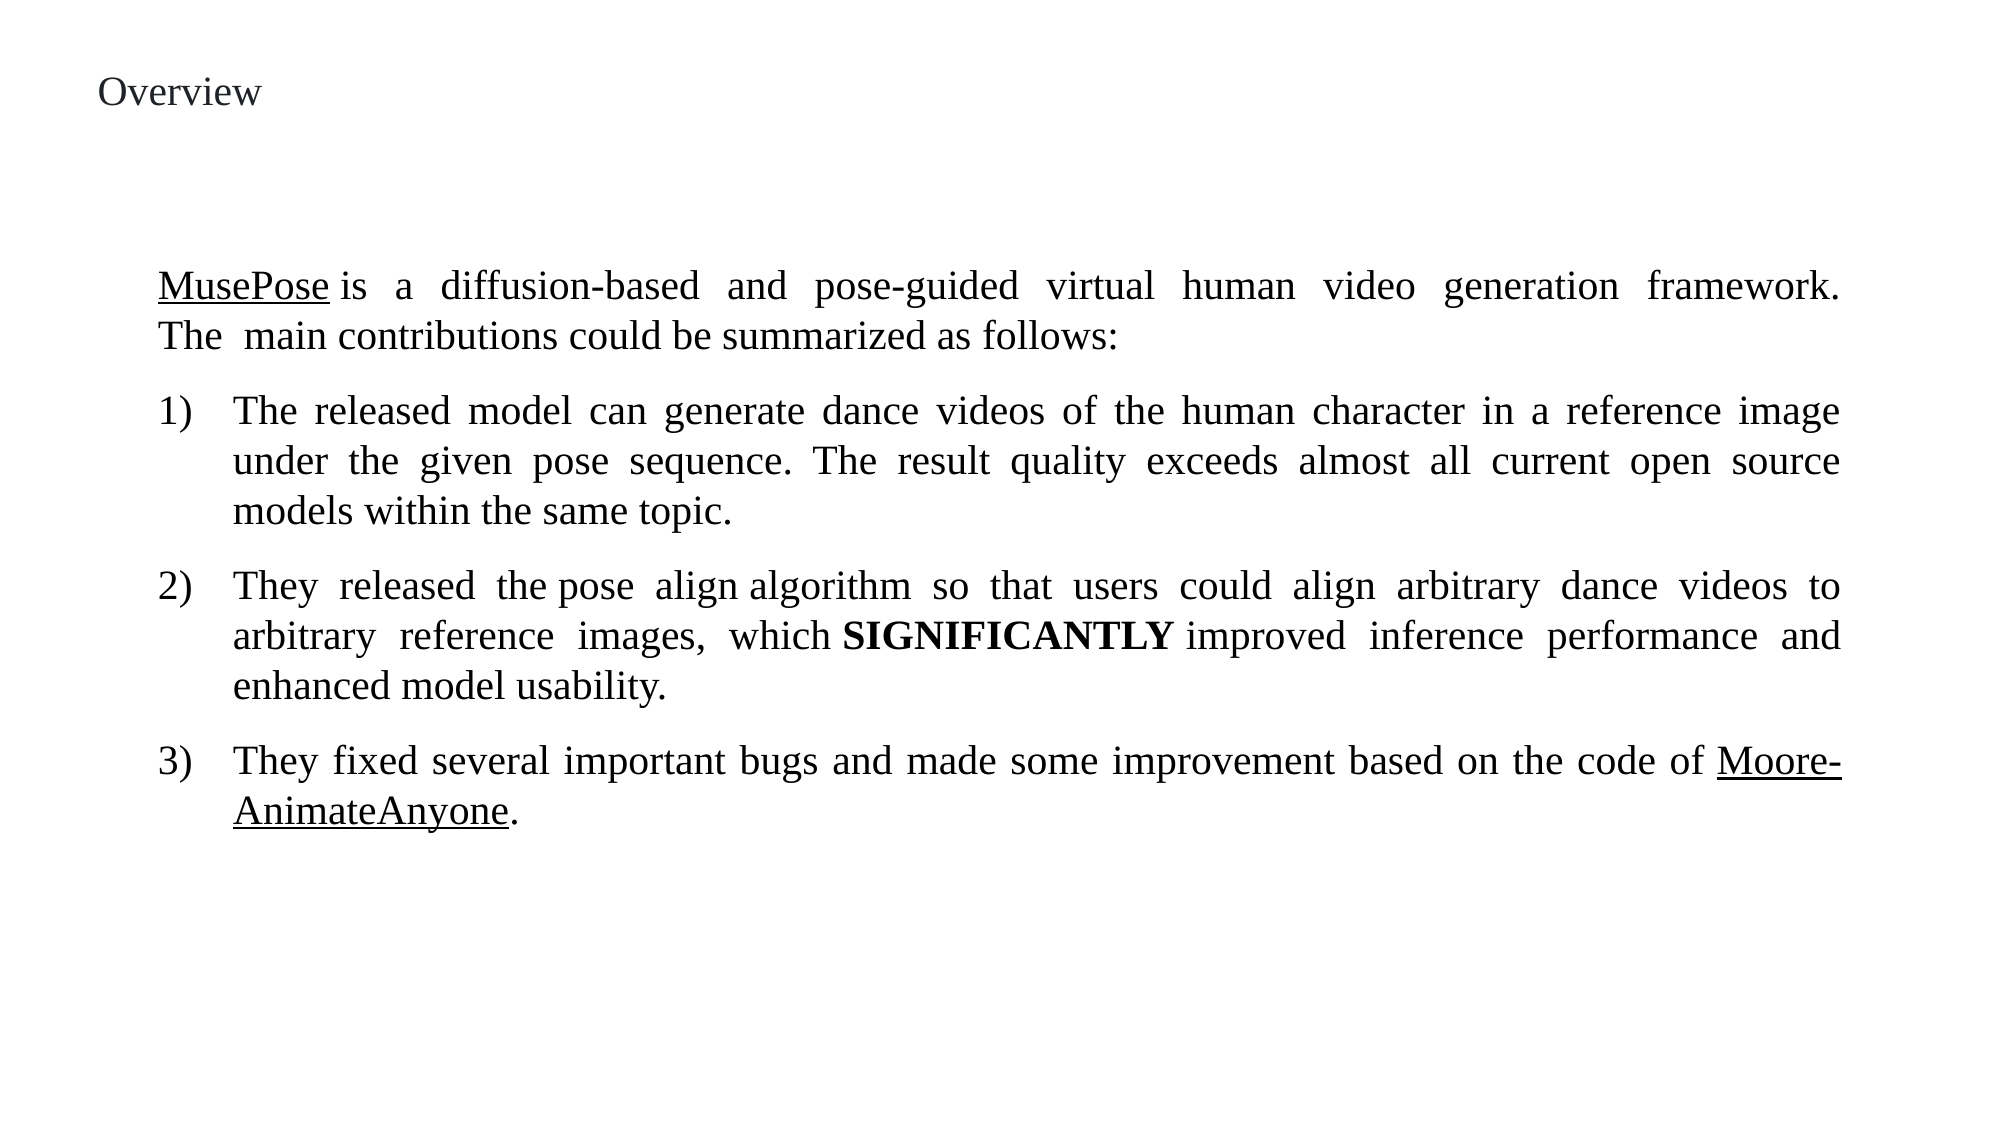

Overview
MusePose is a diffusion-based and pose-guided virtual human video generation framework.
The  main contributions could be summarized as follows:
The released model can generate dance videos of the human character in a reference image under the given pose sequence. The result quality exceeds almost all current open source models within the same topic.
They released the pose align algorithm so that users could align arbitrary dance videos to arbitrary reference images, which SIGNIFICANTLY improved inference performance and enhanced model usability.
They fixed several important bugs and made some improvement based on the code of Moore-AnimateAnyone.